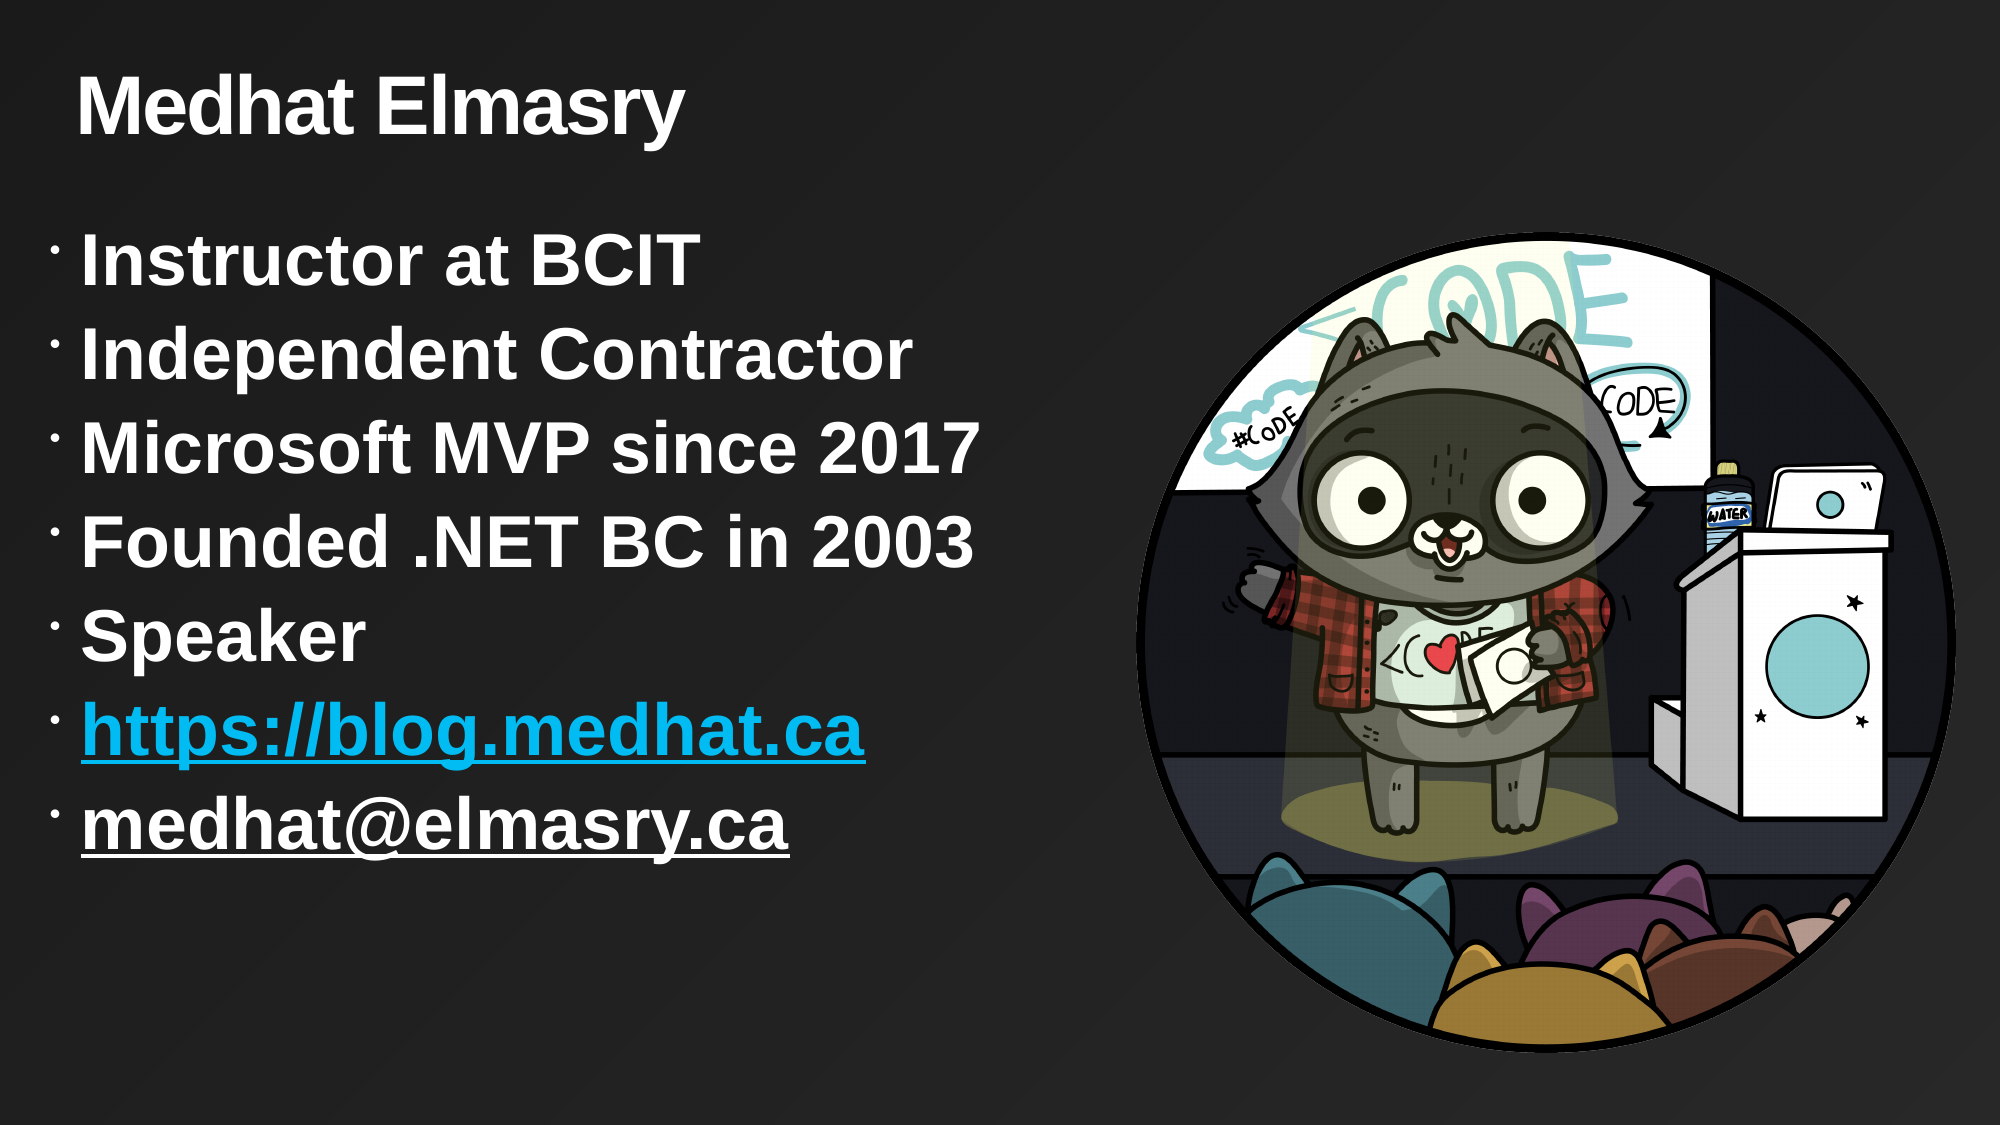

# Medhat Elmasry
Instructor at BCIT
Independent Contractor
Microsoft MVP since 2017
Founded .NET BC in 2003
Speaker
https://blog.medhat.ca
medhat@elmasry.ca